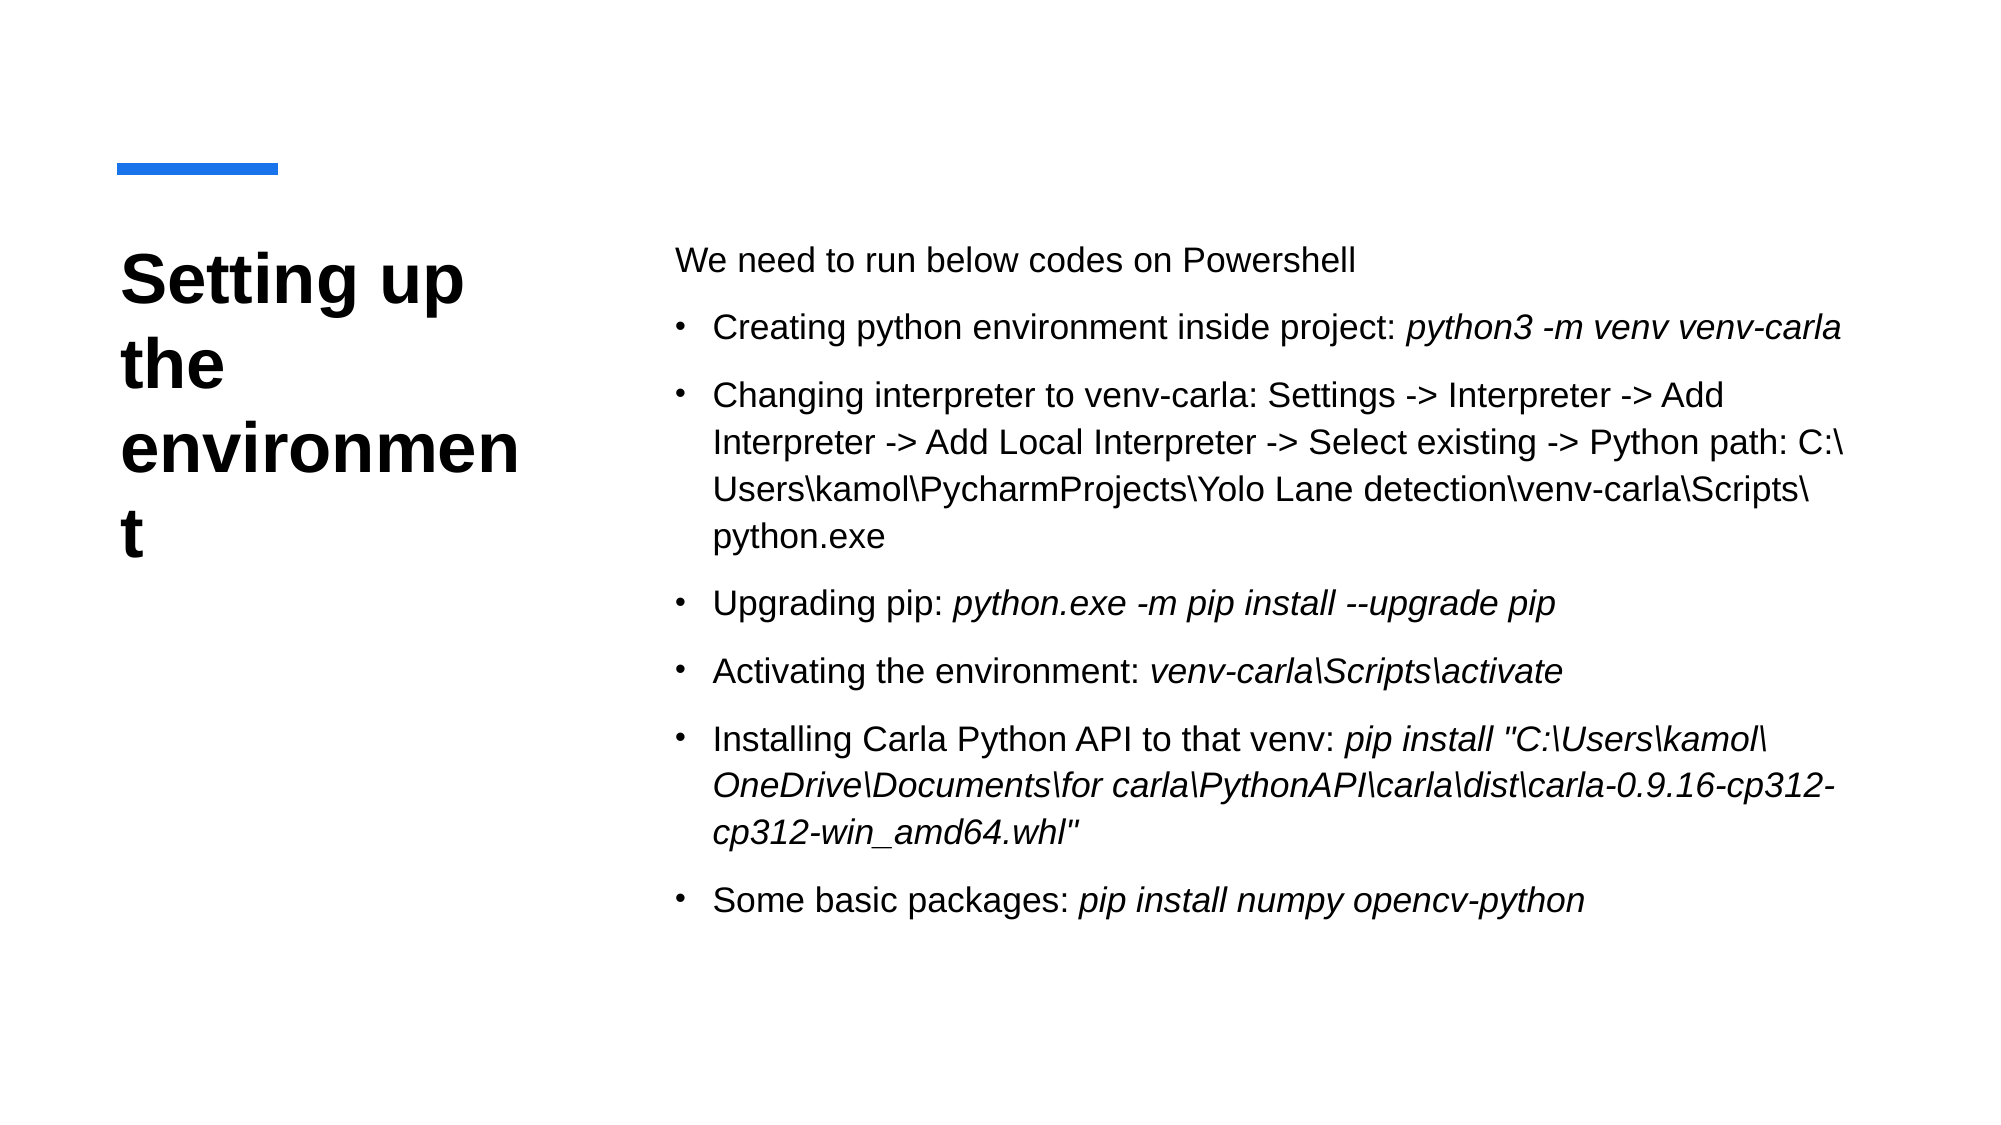

We need to run below codes on Powershell
Creating python environment inside project: python3 -m venv venv-carla
Changing interpreter to venv-carla: Settings -> Interpreter -> Add Interpreter -> Add Local Interpreter -> Select existing -> Python path: C:\Users\kamol\PycharmProjects\Yolo Lane detection\venv-carla\Scripts\python.exe
Upgrading pip: python.exe -m pip install --upgrade pip
Activating the environment: venv-carla\Scripts\activate
Installing Carla Python API to that venv: pip install "C:\Users\kamol\OneDrive\Documents\for carla\PythonAPI\carla\dist\carla-0.9.16-cp312-cp312-win_amd64.whl"
Some basic packages: pip install numpy opencv-python
# Setting up the environment